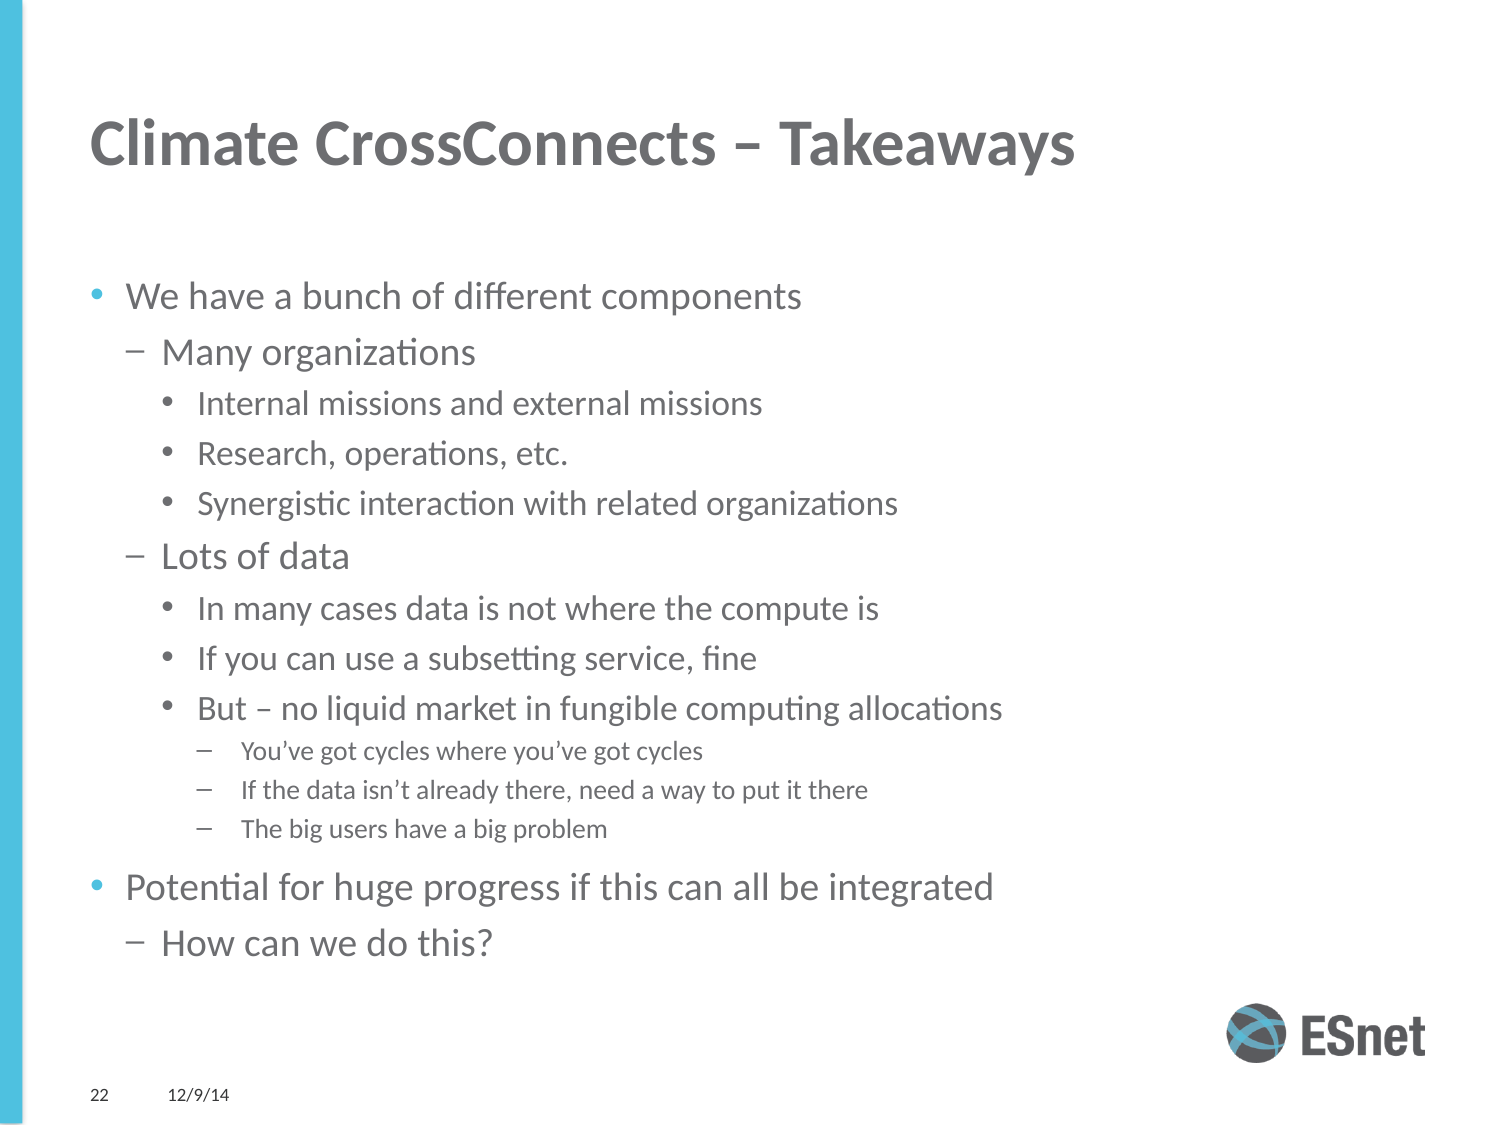

# Climate CrossConnects – Takeaways
We have a bunch of different components
Many organizations
Internal missions and external missions
Research, operations, etc.
Synergistic interaction with related organizations
Lots of data
In many cases data is not where the compute is
If you can use a subsetting service, fine
But – no liquid market in fungible computing allocations
You’ve got cycles where you’ve got cycles
If the data isn’t already there, need a way to put it there
The big users have a big problem
Potential for huge progress if this can all be integrated
How can we do this?

22
12/9/14